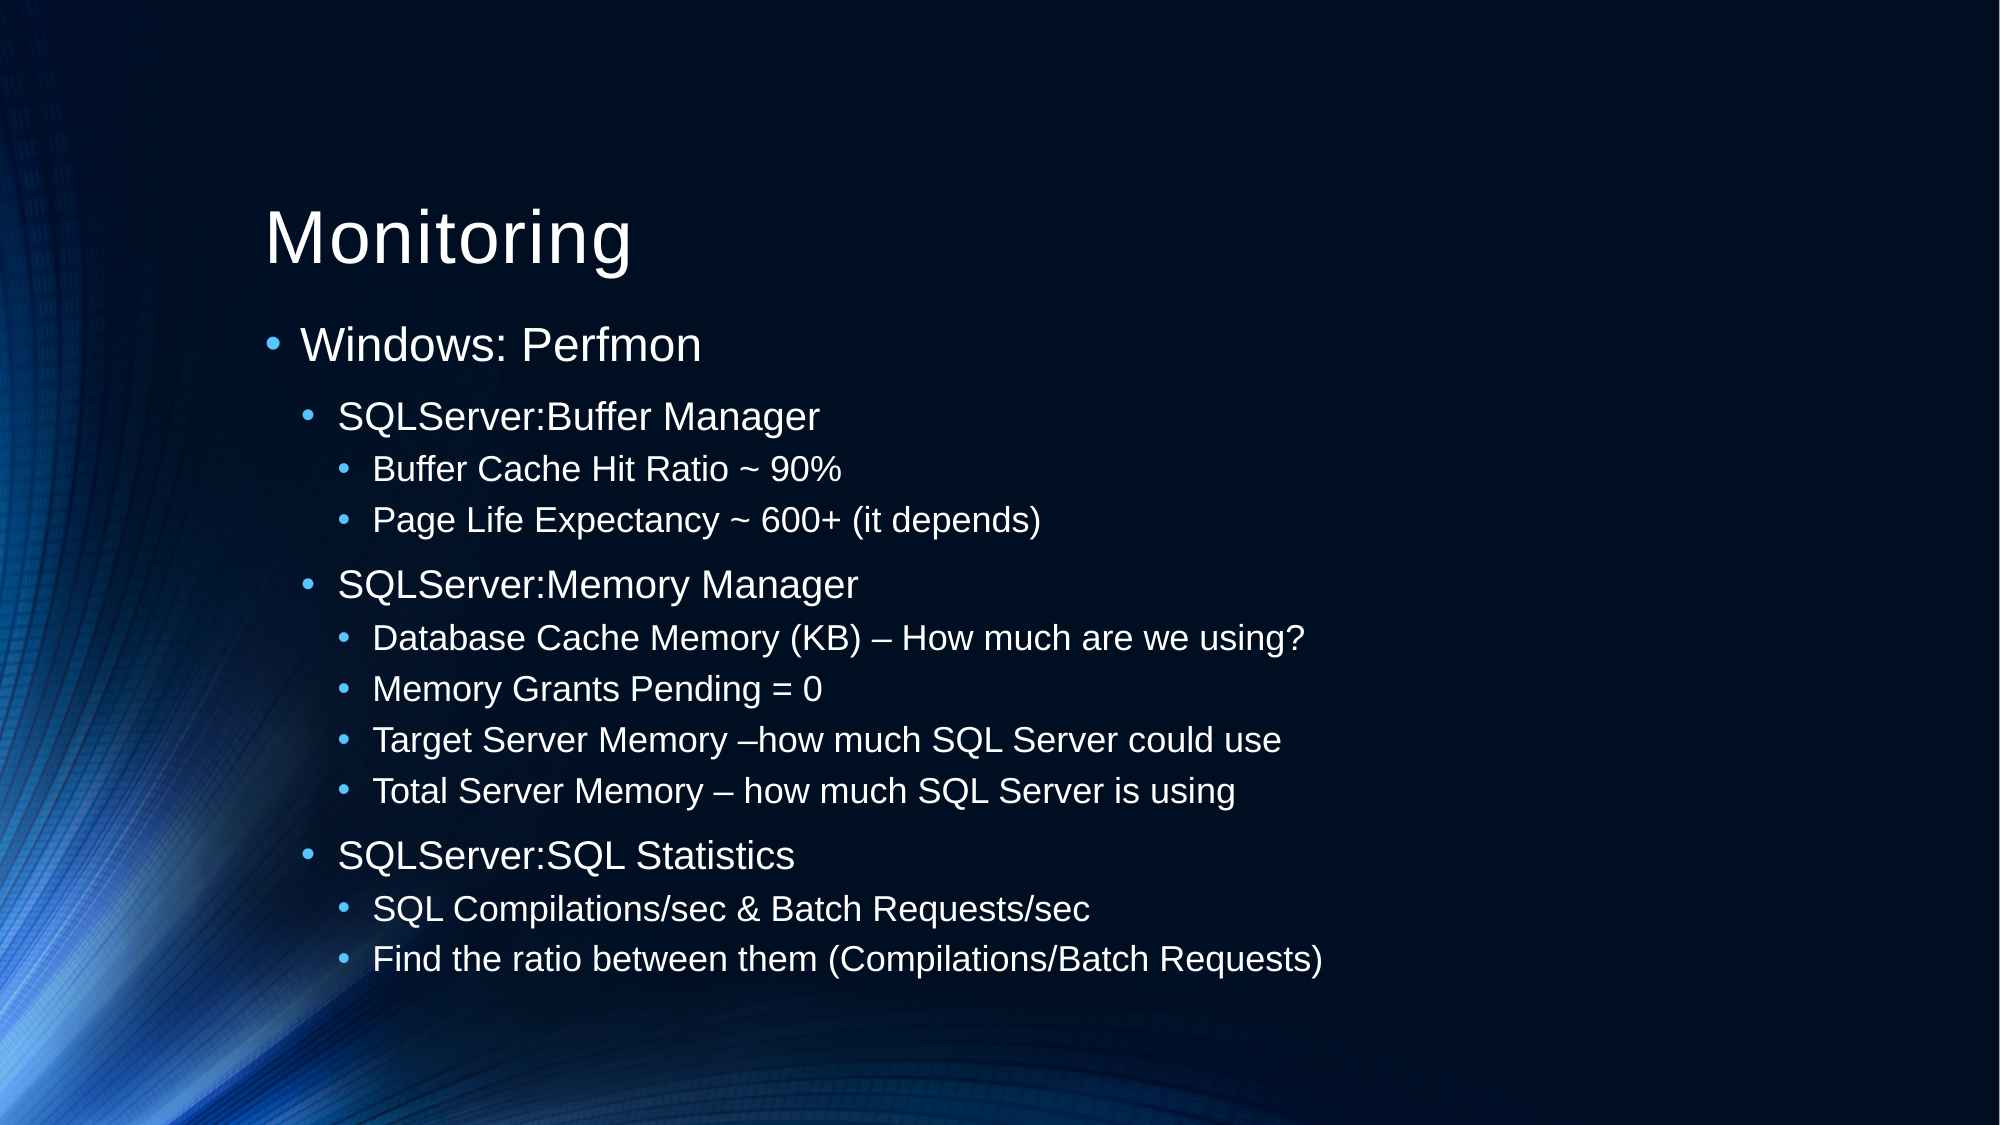

# Monitoring
Windows: Perfmon
SQLServer:Buffer Manager
Buffer Cache Hit Ratio ~ 90%
Page Life Expectancy ~ 600+ (it depends)
SQLServer:Memory Manager
Database Cache Memory (KB) – How much are we using?
Memory Grants Pending = 0
Target Server Memory –how much SQL Server could use
Total Server Memory – how much SQL Server is using
SQLServer:SQL Statistics
SQL Compilations/sec & Batch Requests/sec
Find the ratio between them (Compilations/Batch Requests)